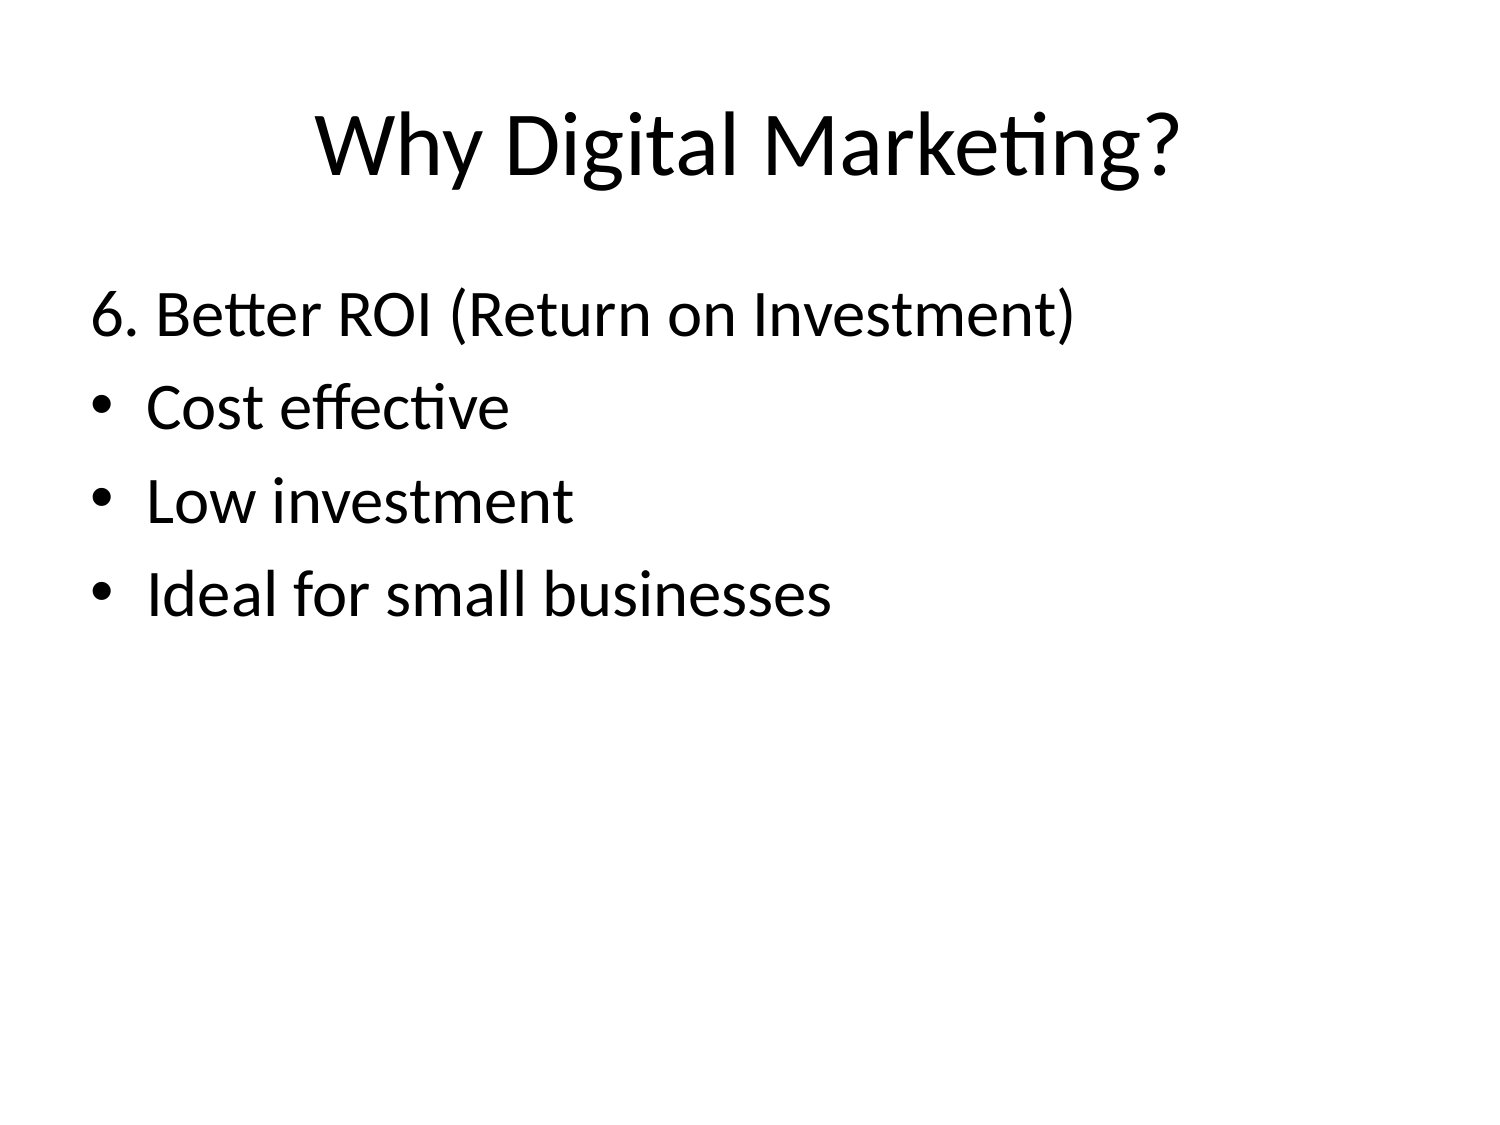

# Why Digital Marketing?
6. Better ROI (Return on Investment)
Cost effective
Low investment
Ideal for small businesses